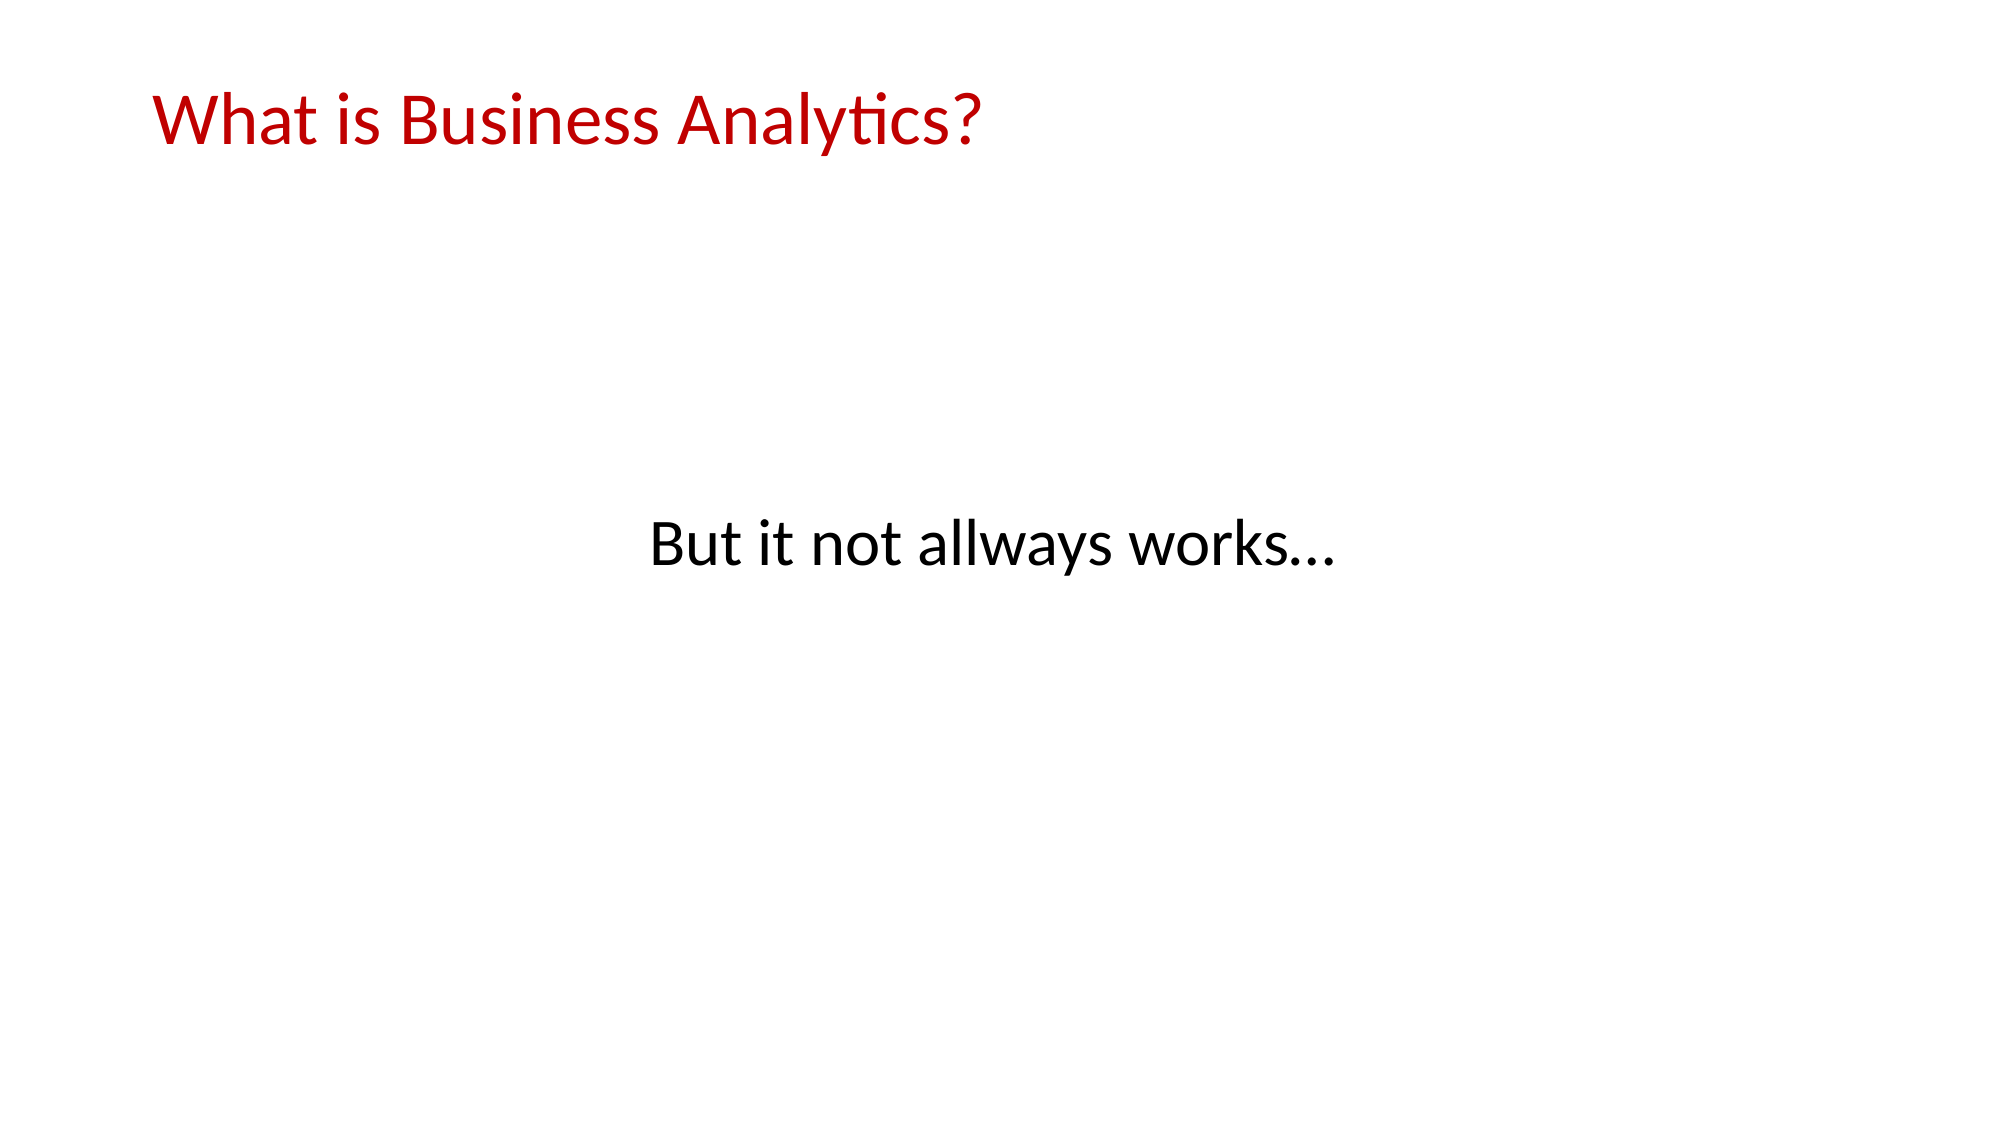

# What is Business Analytics?
But it not allways works…